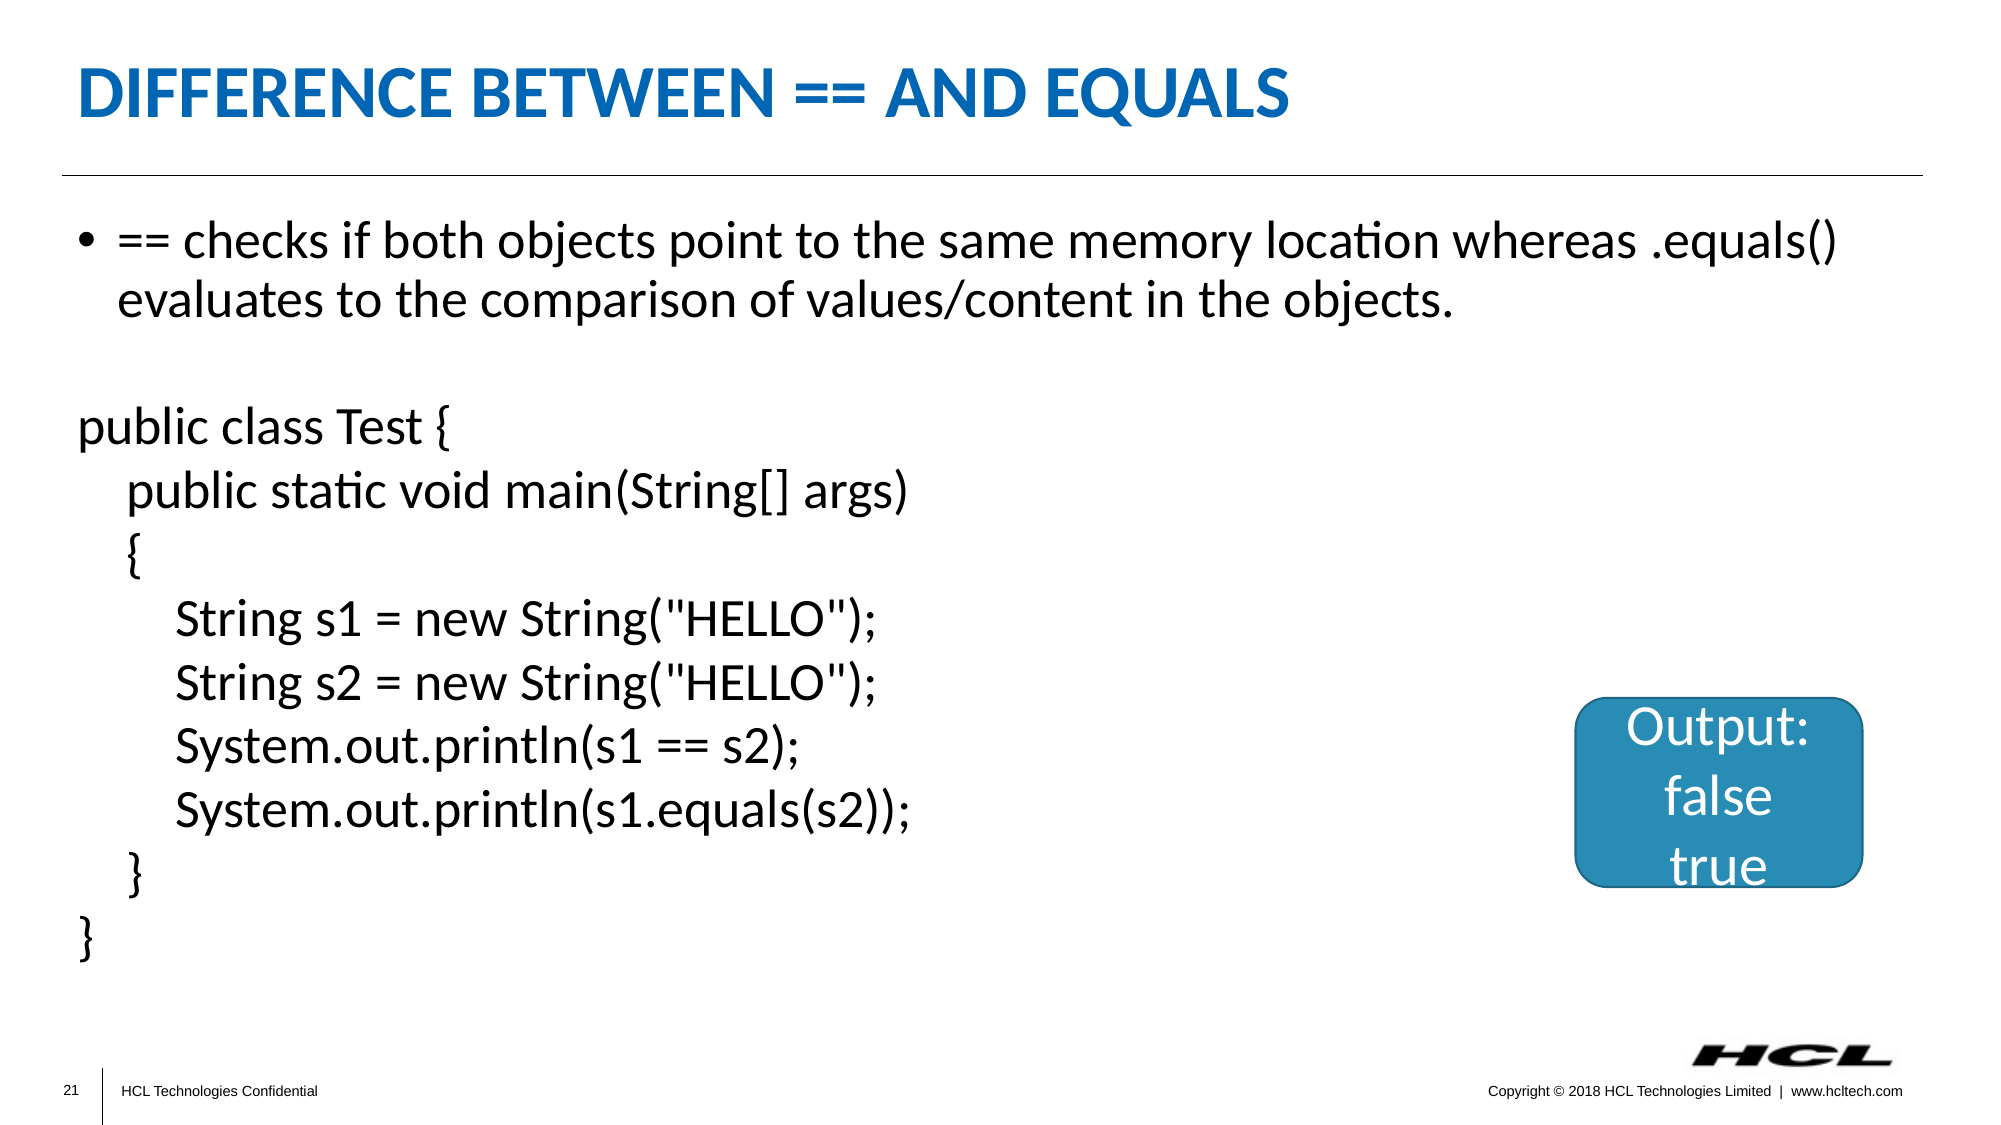

# Difference between == and equals
== checks if both objects point to the same memory location whereas .equals() evaluates to the comparison of values/content in the objects.

public class Test {
    public static void main(String[] args)
    {
        String s1 = new String("HELLO");
        String s2 = new String("HELLO");
        System.out.println(s1 == s2);
        System.out.println(s1.equals(s2));
    }
}

Output:
false
true